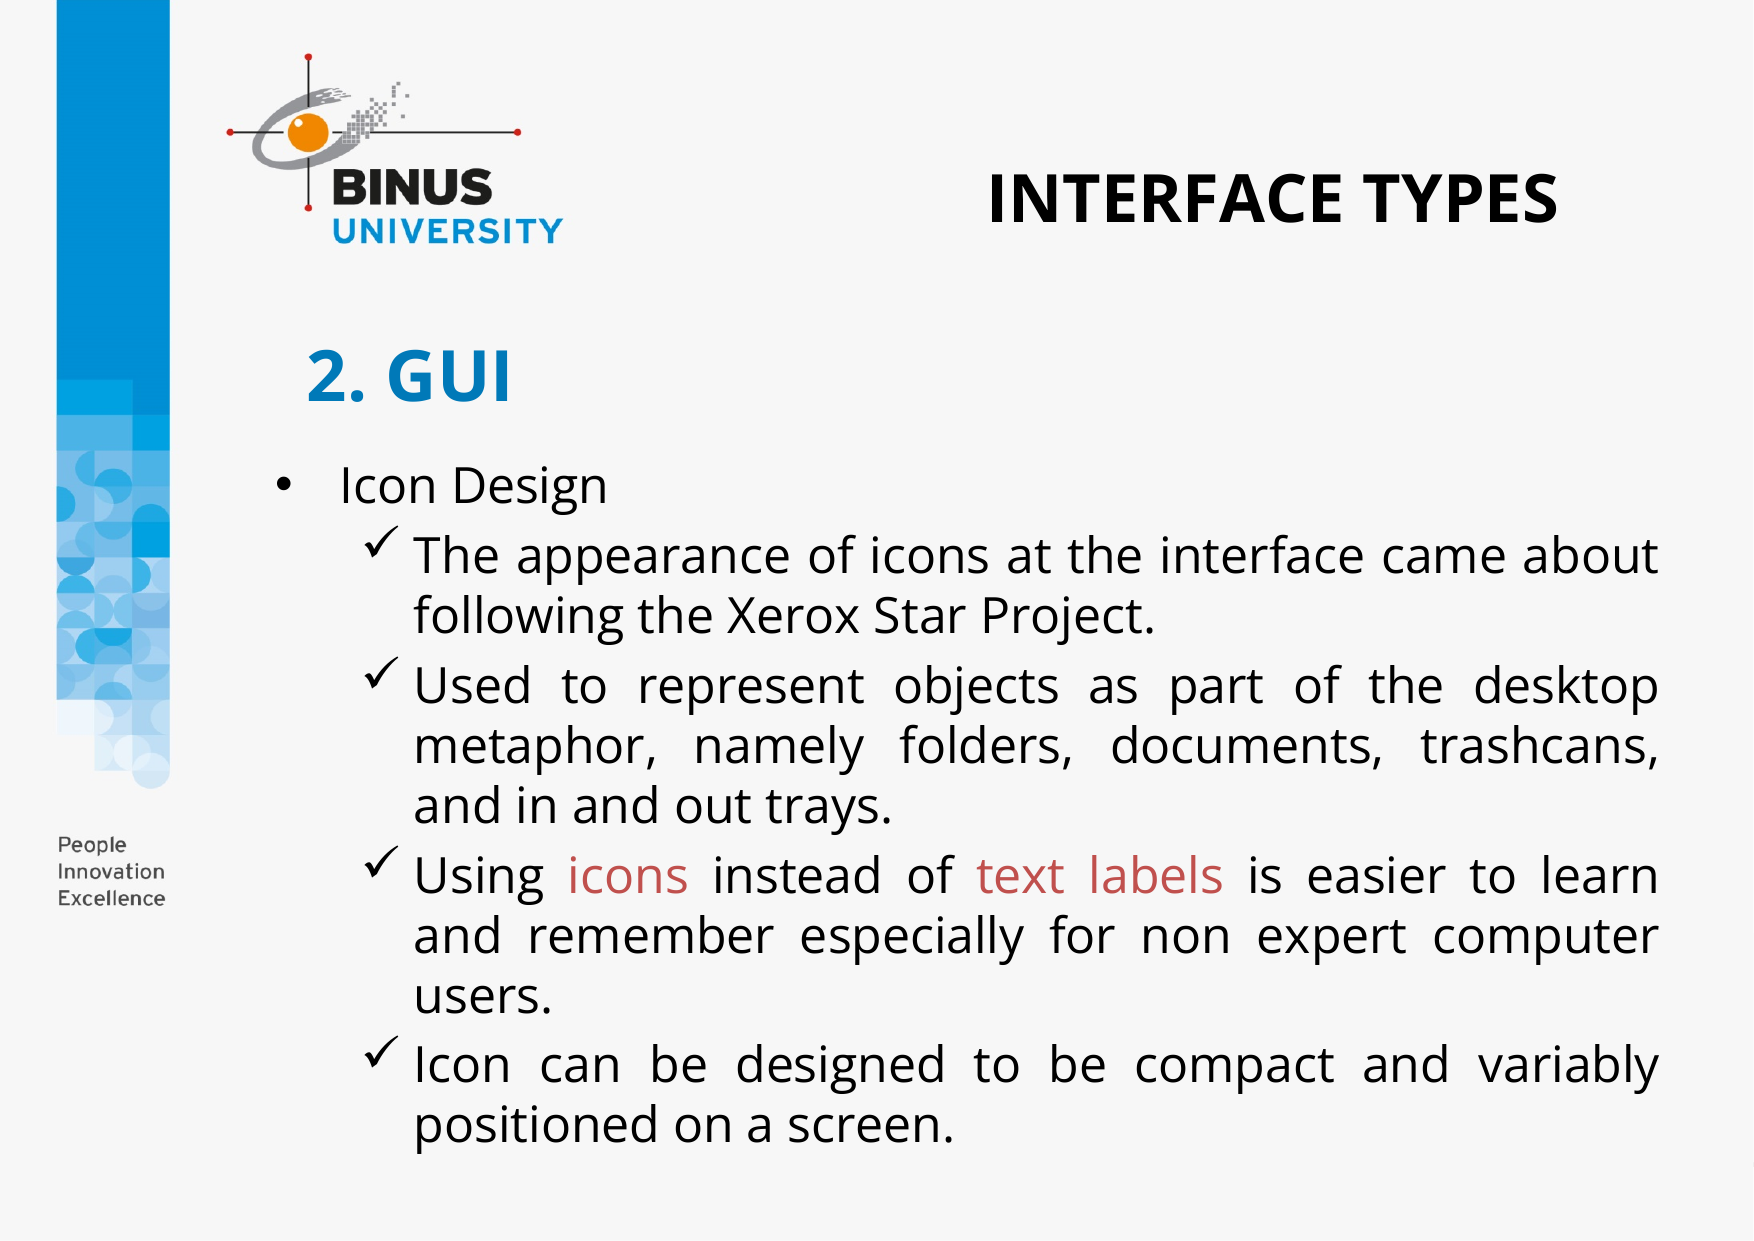

INTERFACE TYPES
# 2. GUI
Icon Design
The appearance of icons at the interface came about following the Xerox Star Project.
Used to represent objects as part of the desktop metaphor, namely folders, documents, trashcans, and in and out trays.
Using icons instead of text labels is easier to learn and remember especially for non expert computer users.
Icon can be designed to be compact and variably positioned on a screen.